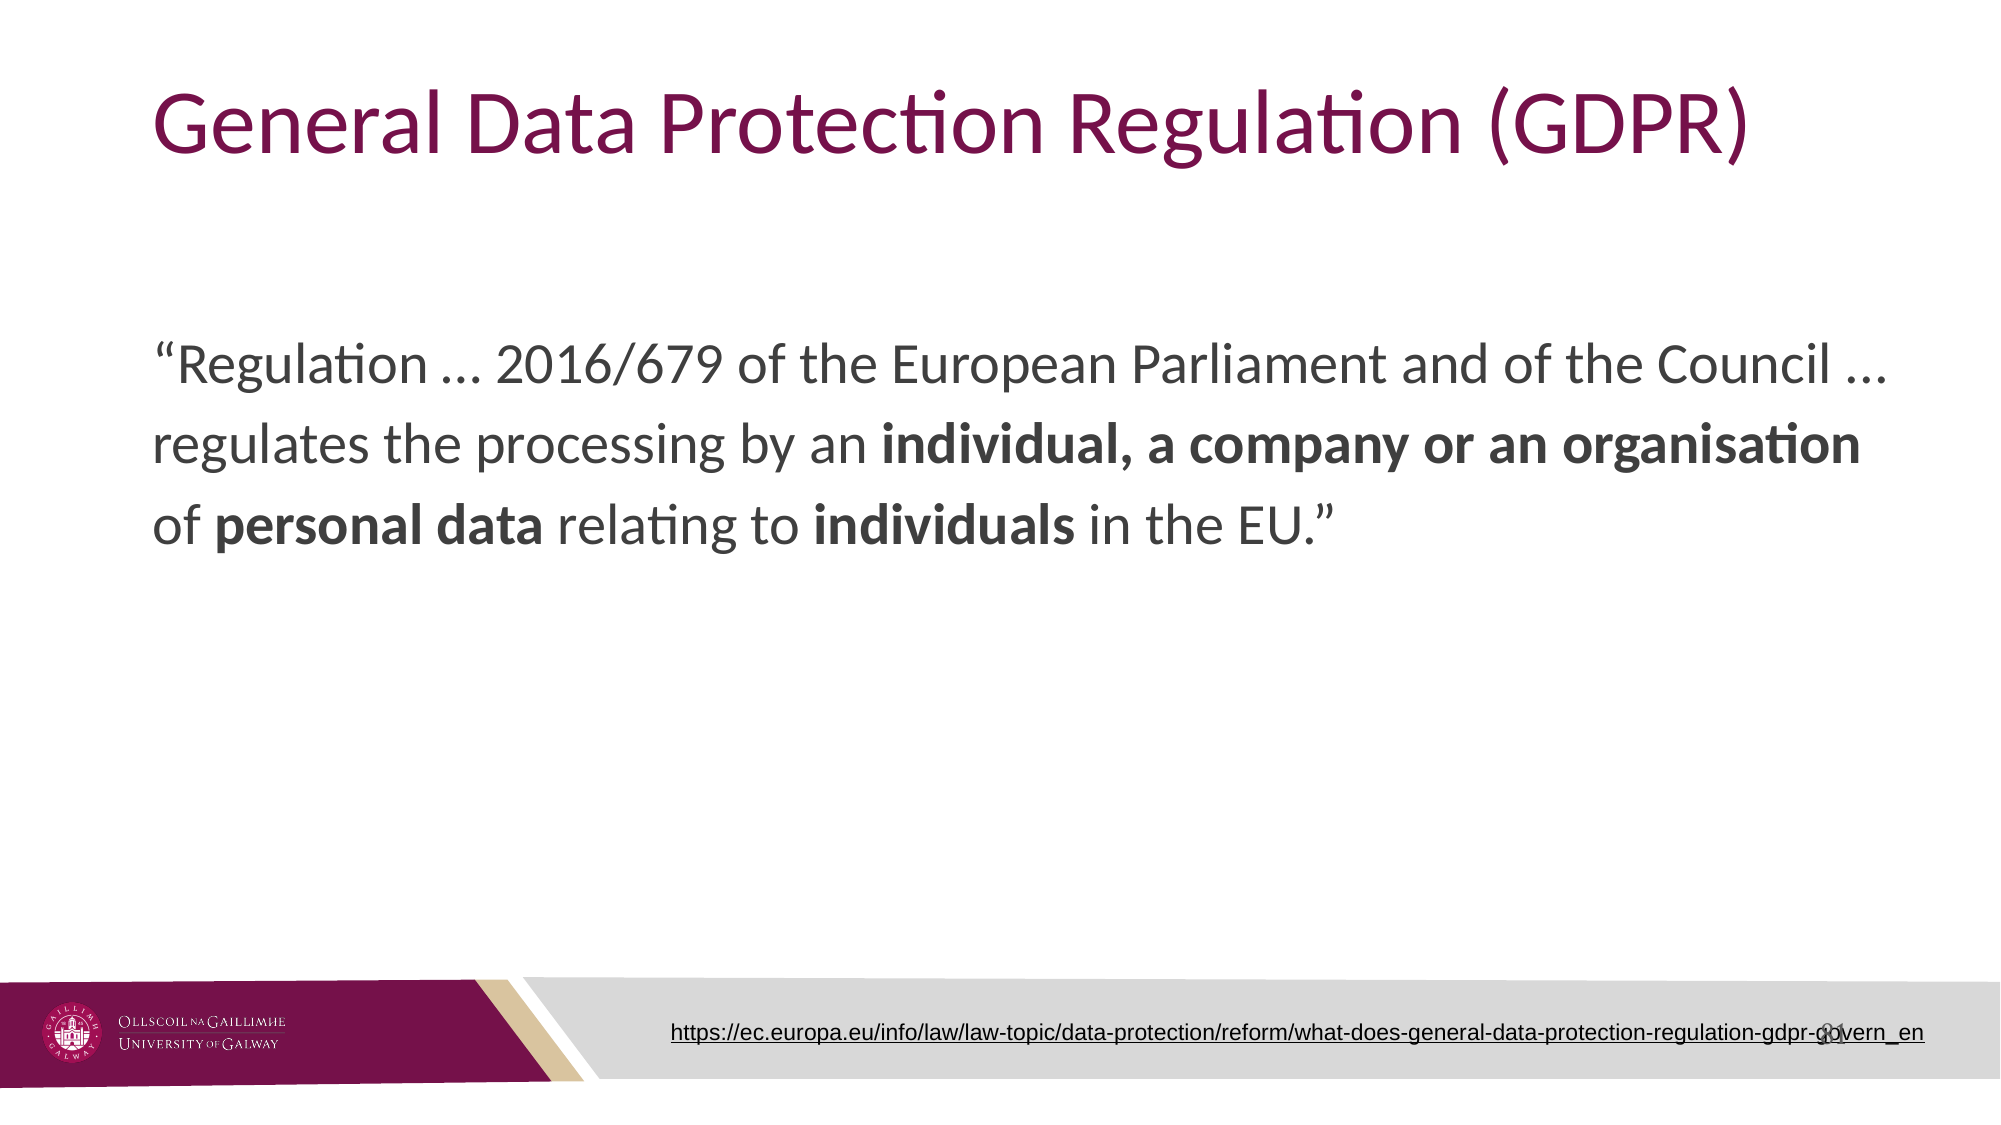

# General Data Protection Regulation (GDPR)
“Regulation … 2016/679 of the European Parliament and of the Council ... regulates the processing by an individual, a company or an organisation of personal data relating to individuals in the EU.”
https://ec.europa.eu/info/law/law-topic/data-protection/reform/what-does-general-data-protection-regulation-gdpr-govern_en
81